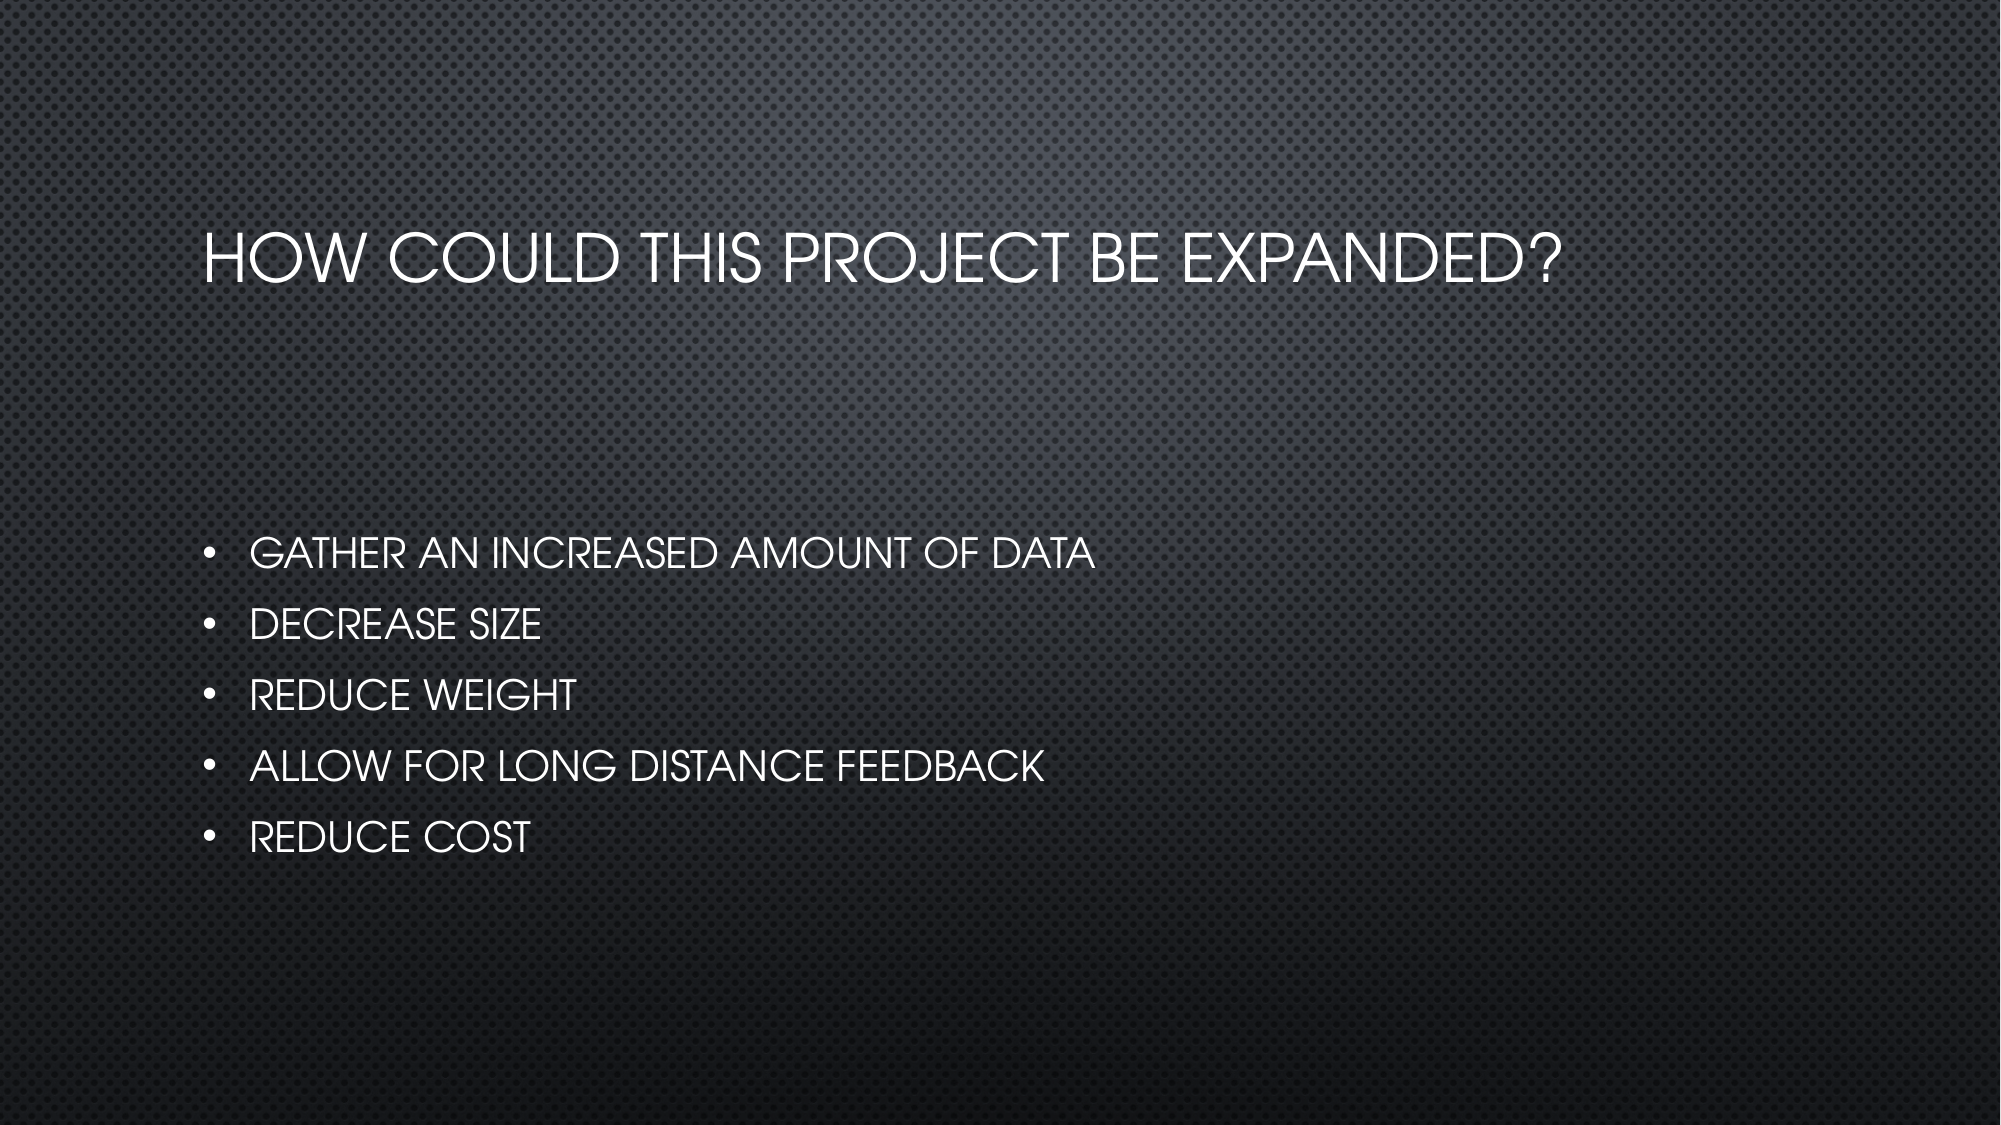

# How could this project be expanded?
Gather an increased amount of data
Decrease size
Reduce weight
Allow for long distance feedback
Reduce cost